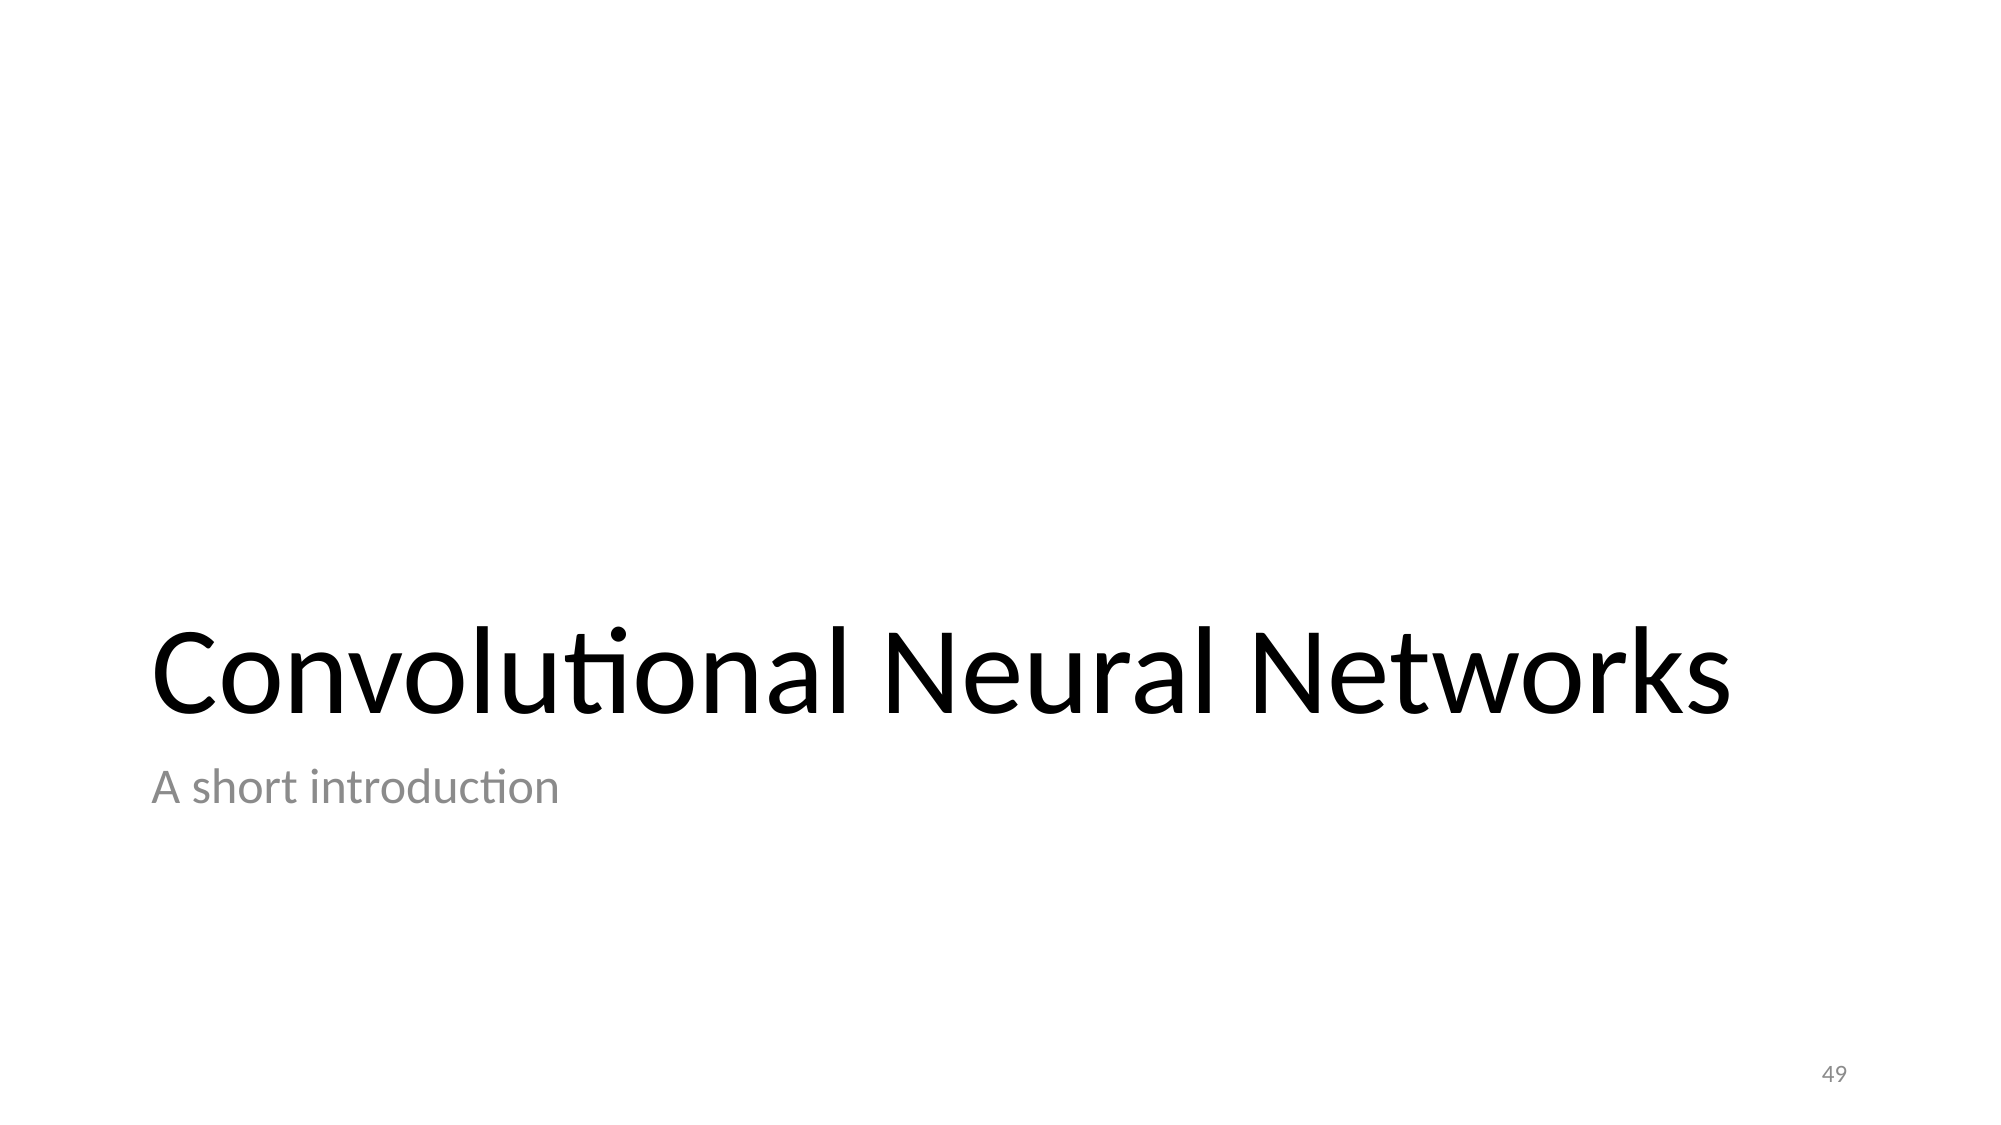

# Convolutional Neural Networks
A short introduction
49